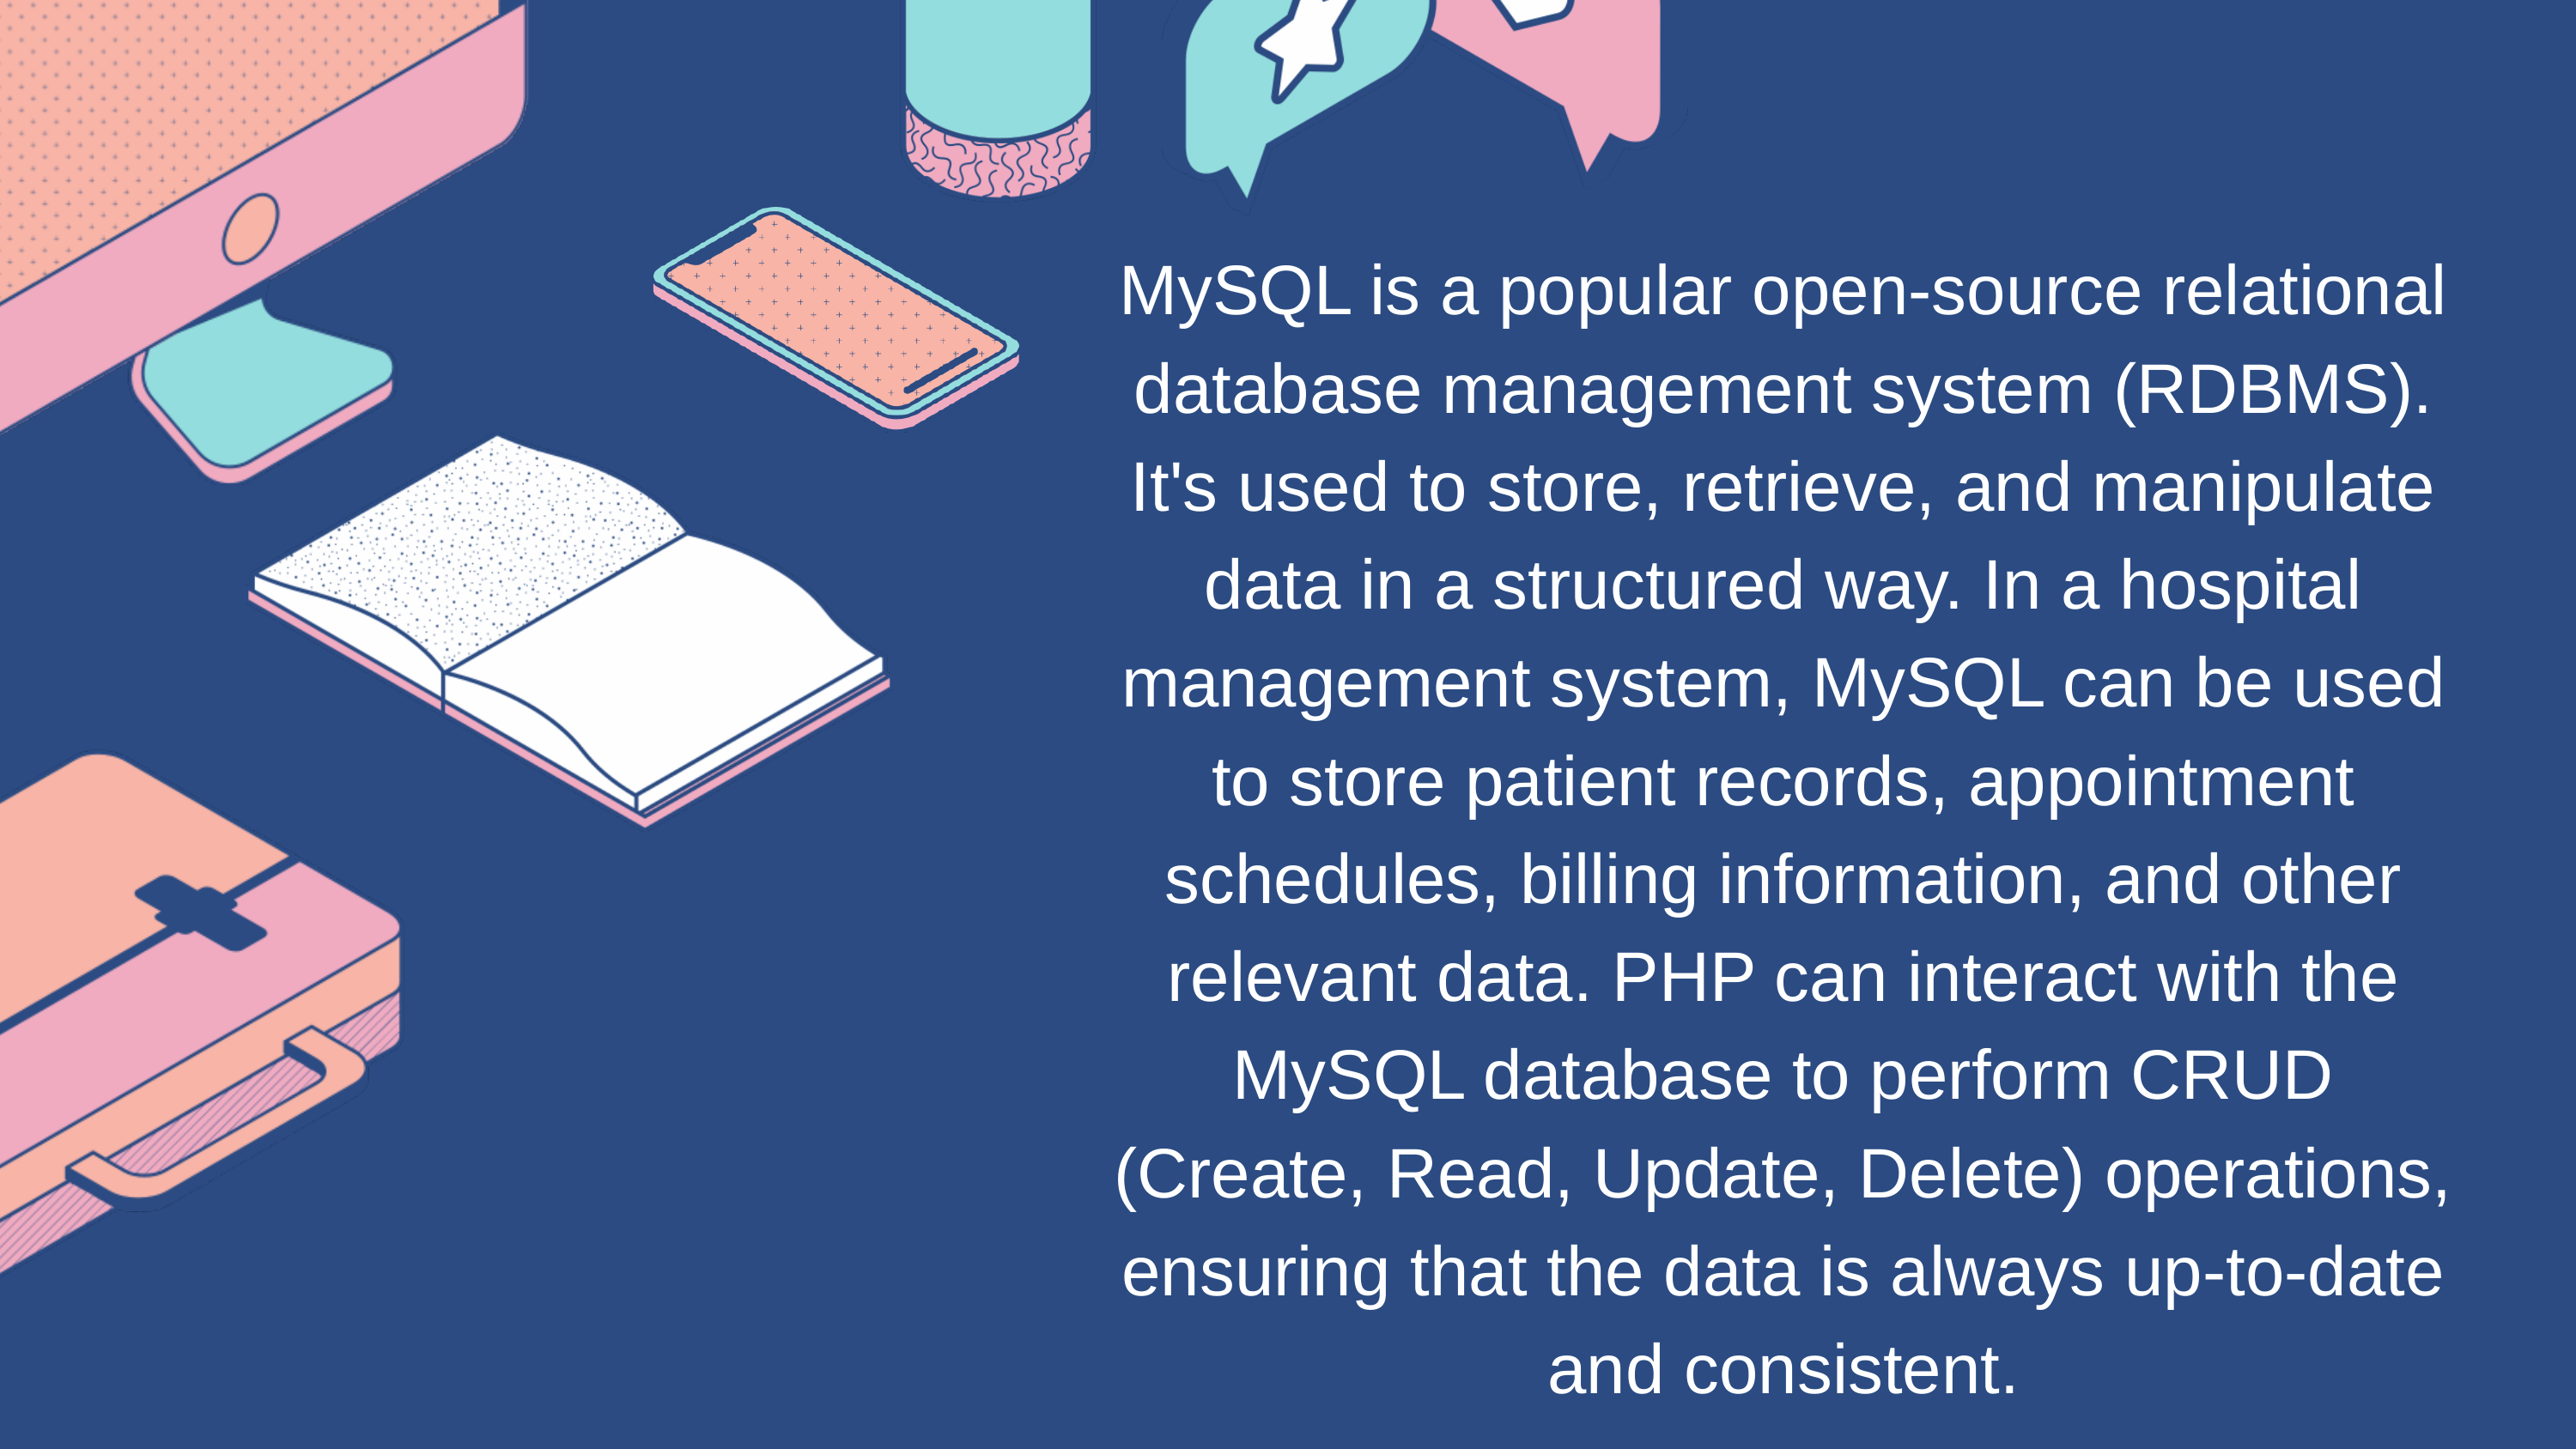

MySQL is a popular open-source relational database management system (RDBMS). It's used to store, retrieve, and manipulate data in a structured way. In a hospital management system, MySQL can be used to store patient records, appointment schedules, billing information, and other relevant data. PHP can interact with the MySQL database to perform CRUD (Create, Read, Update, Delete) operations, ensuring that the data is always up-to-date and consistent.